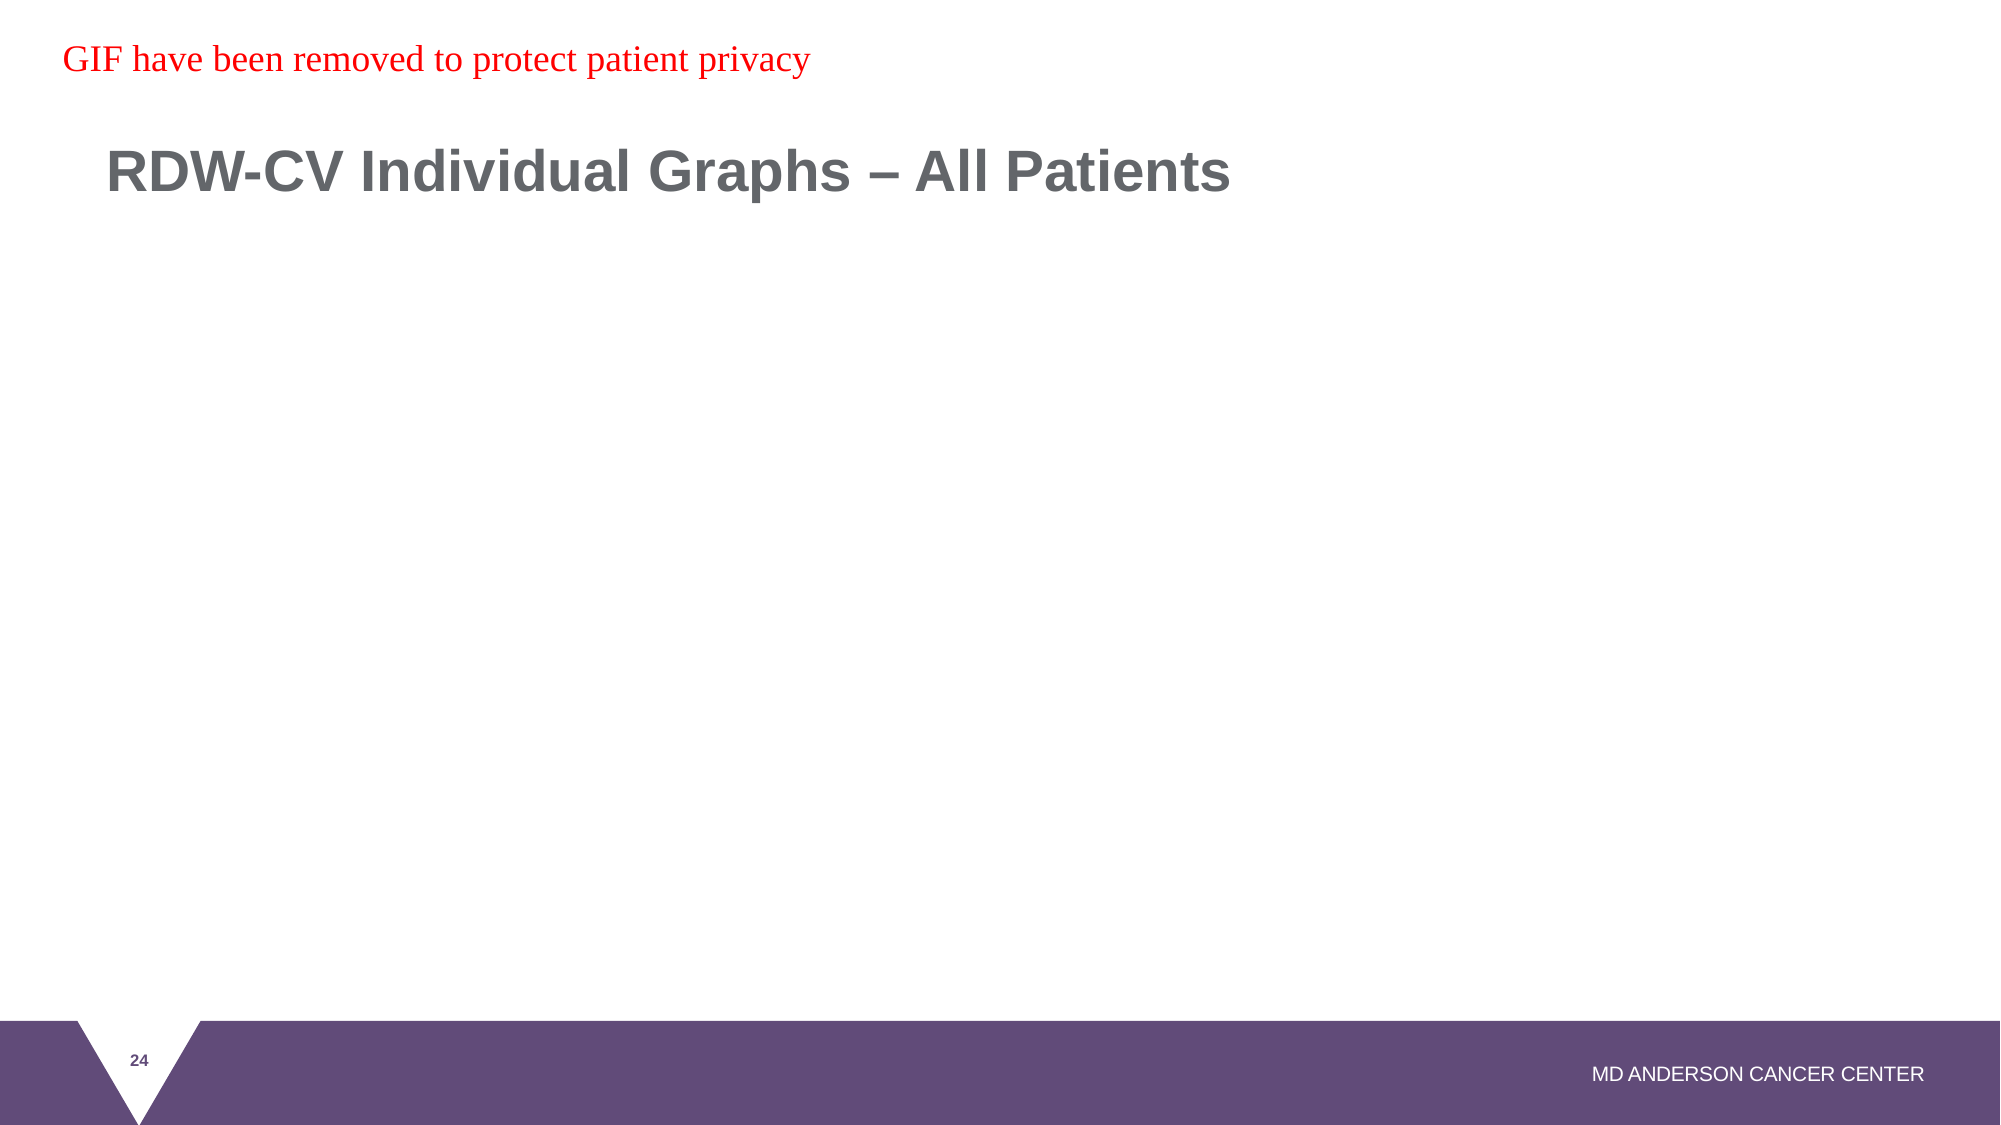

GIF have been removed to protect patient privacy
# RDW-CV Individual Graphs – All Patients

24